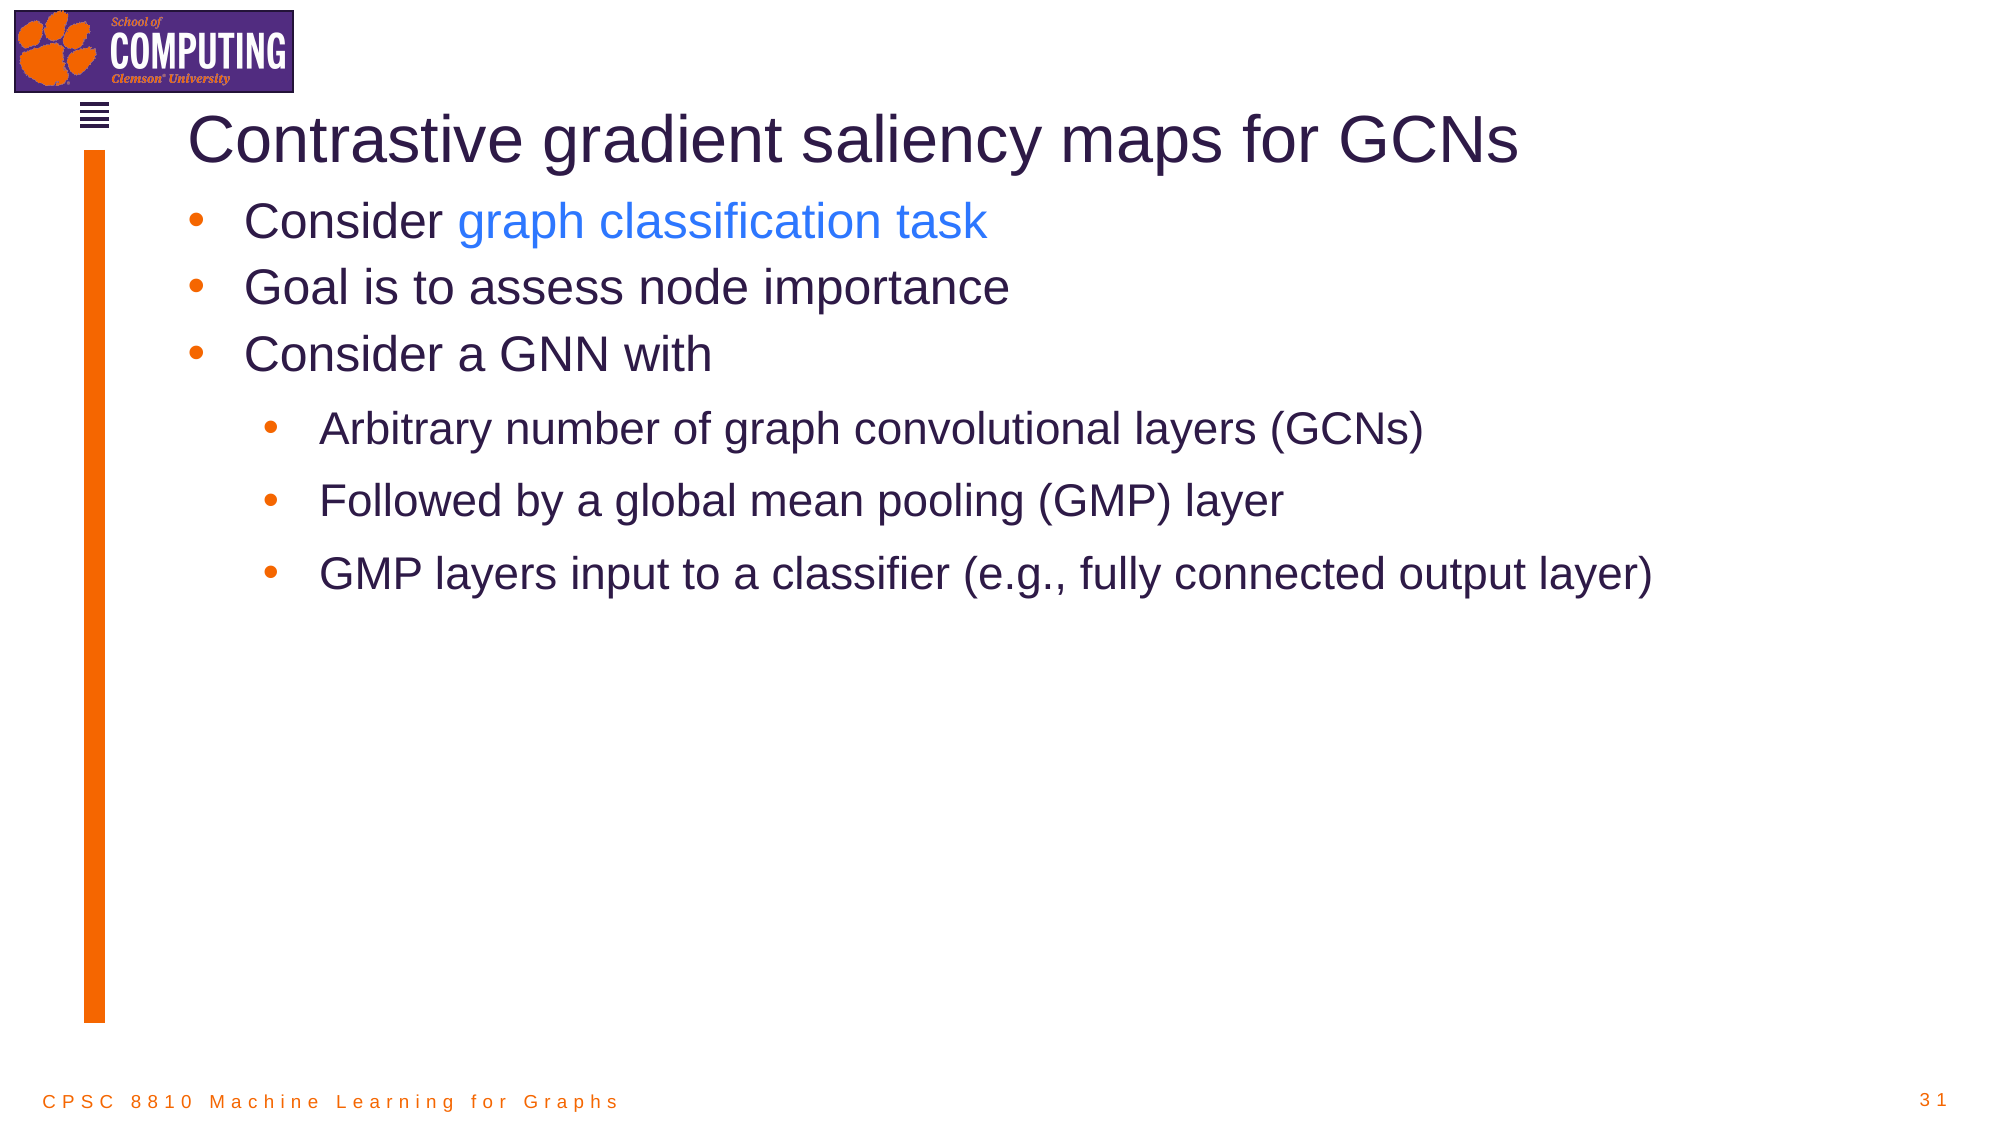

# Contrastive gradient saliency maps for GCNs
Consider graph classification task
Goal is to assess node importance
Consider a GNN with
Arbitrary number of graph convolutional layers (GCNs)
Followed by a global mean pooling (GMP) layer
GMP layers input to a classifier (e.g., fully connected output layer)